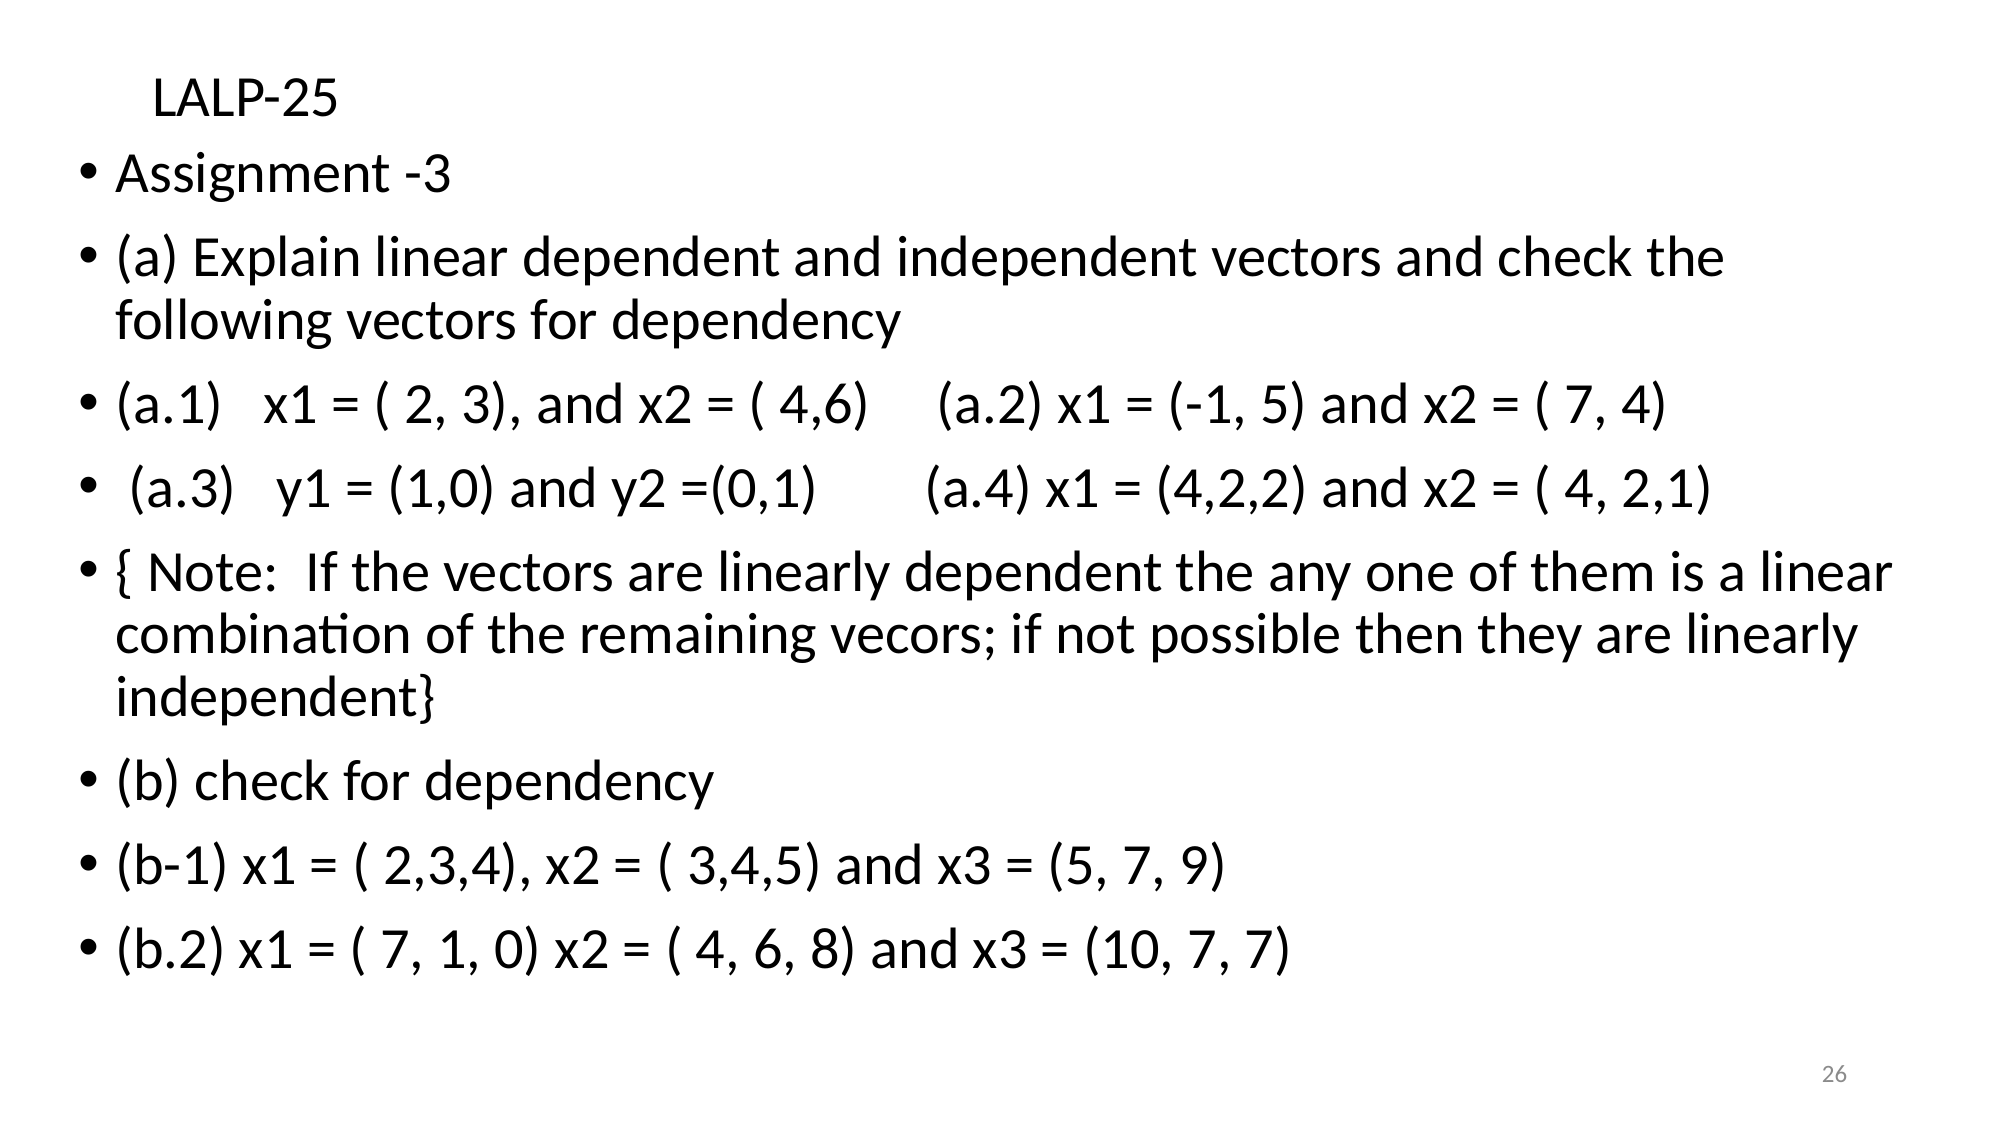

# LALP-25
Assignment -3
(a) Explain linear dependent and independent vectors and check the following vectors for dependency
(a.1)   x1 = ( 2, 3), and x2 = ( 4,6)     (a.2) x1 = (-1, 5) and x2 = ( 7, 4)
 (a.3)   y1 = (1,0) and y2 =(0,1)        (a.4) x1 = (4,2,2) and x2 = ( 4, 2,1)
{ Note:  If the vectors are linearly dependent the any one of them is a linear combination of the remaining vecors; if not possible then they are linearly independent}
(b) check for dependency
(b-1) x1 = ( 2,3,4), x2 = ( 3,4,5) and x3 = (5, 7, 9)
(b.2) x1 = ( 7, 1, 0) x2 = ( 4, 6, 8) and x3 = (10, 7, 7)
26